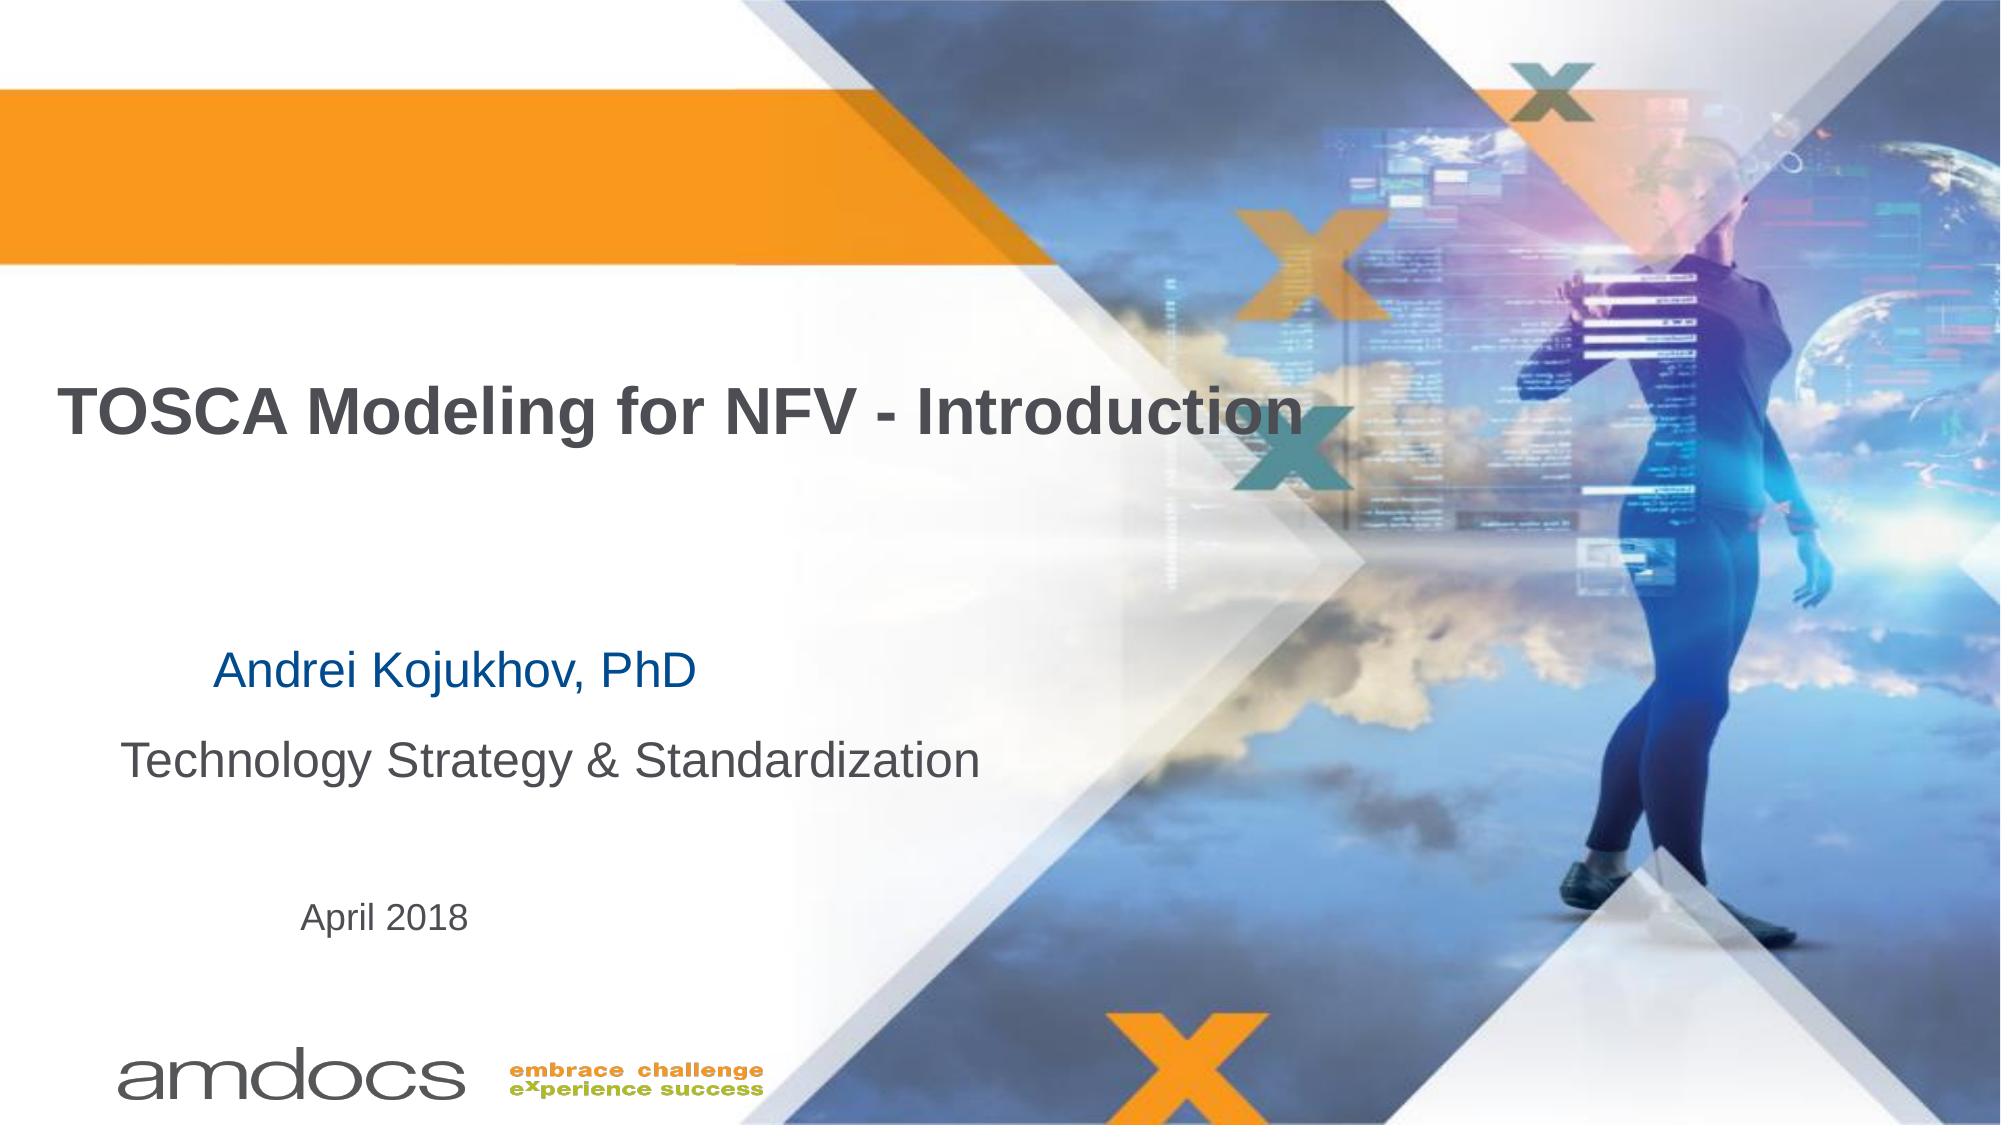

# TOSCA Modeling for NFV - Introduction
Andrei Kojukhov, PhD
Technology Strategy & Standardization
April 2018